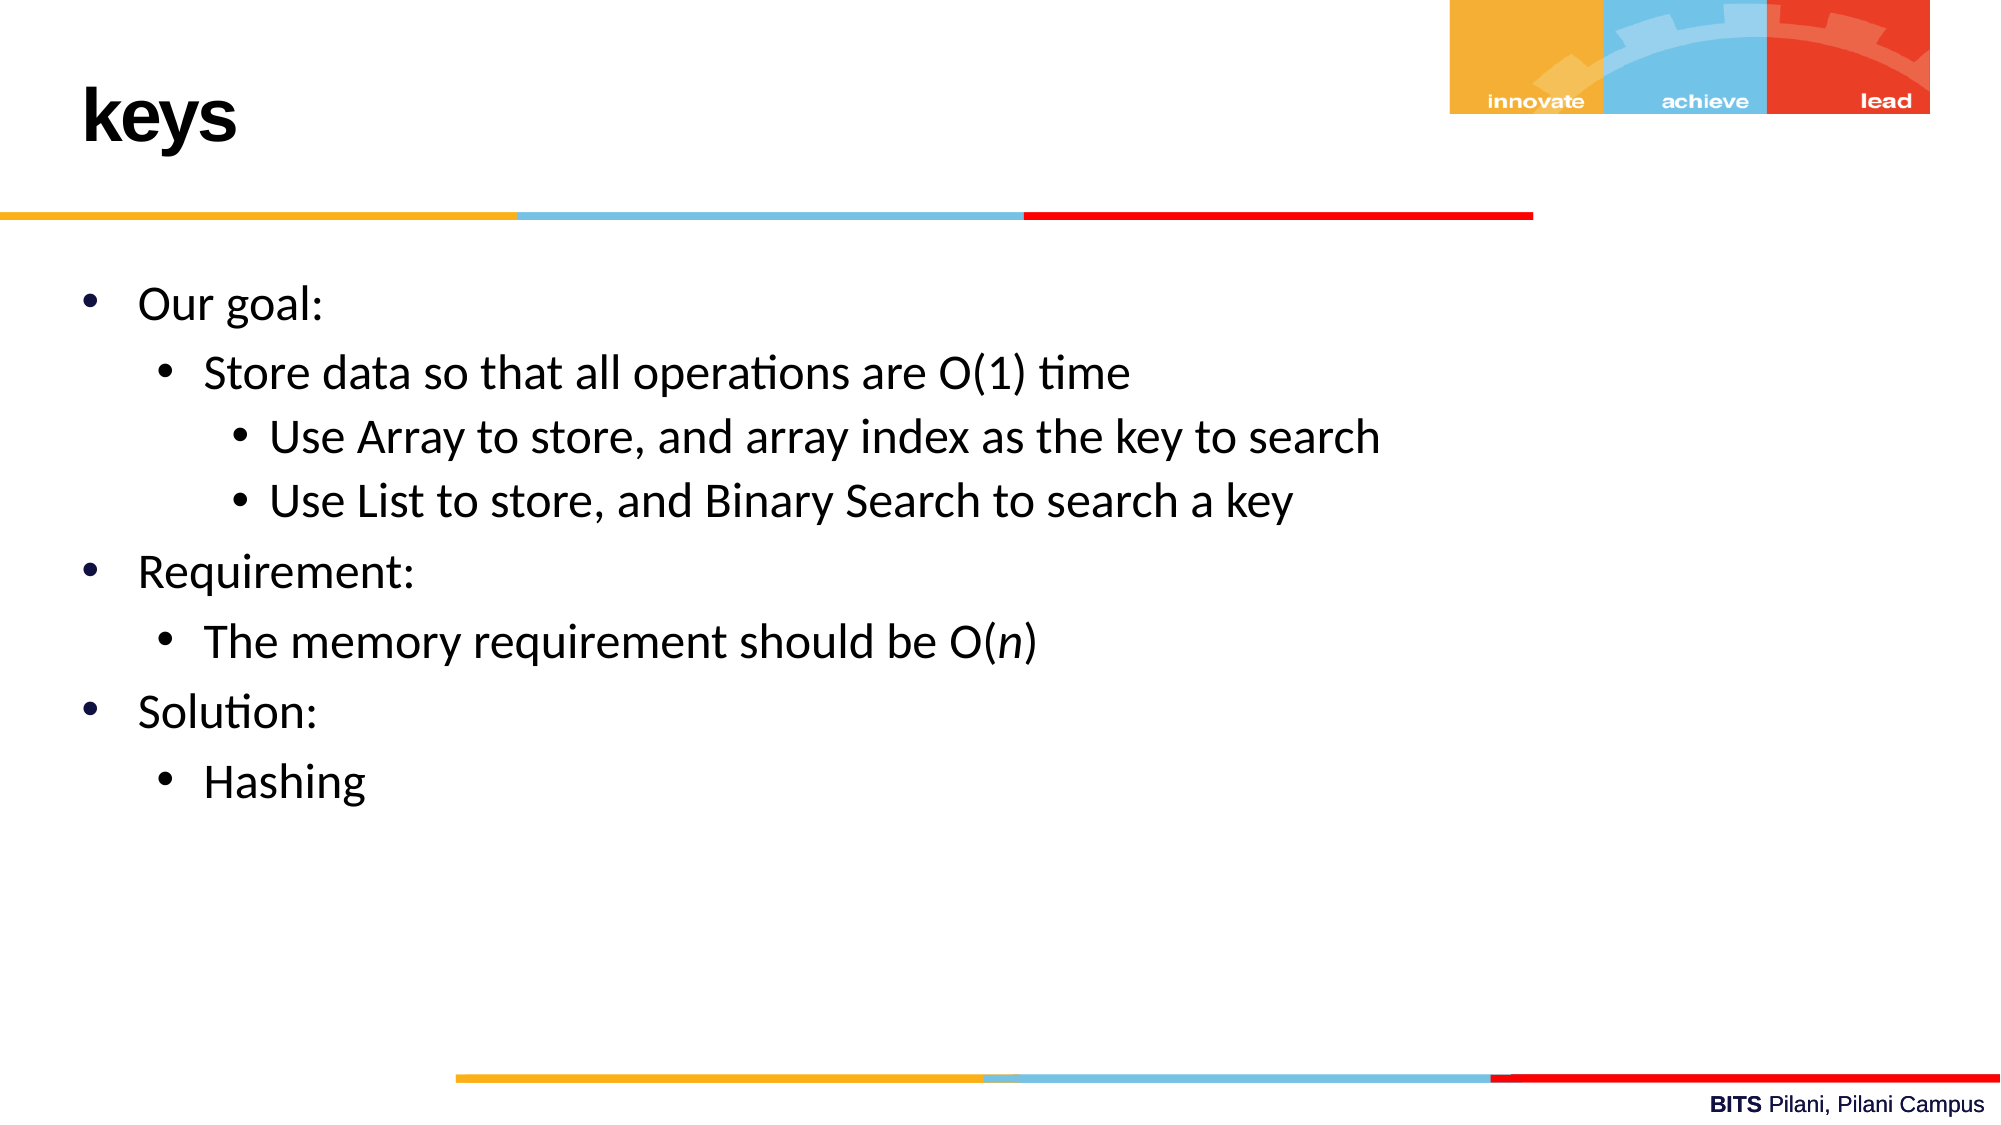

keys
Our goal:
Store data so that all operations are O(1) time
Use Array to store, and array index as the key to search
Use List to store, and Binary Search to search a key
Requirement:
The memory requirement should be O(n)
Solution:
Hashing